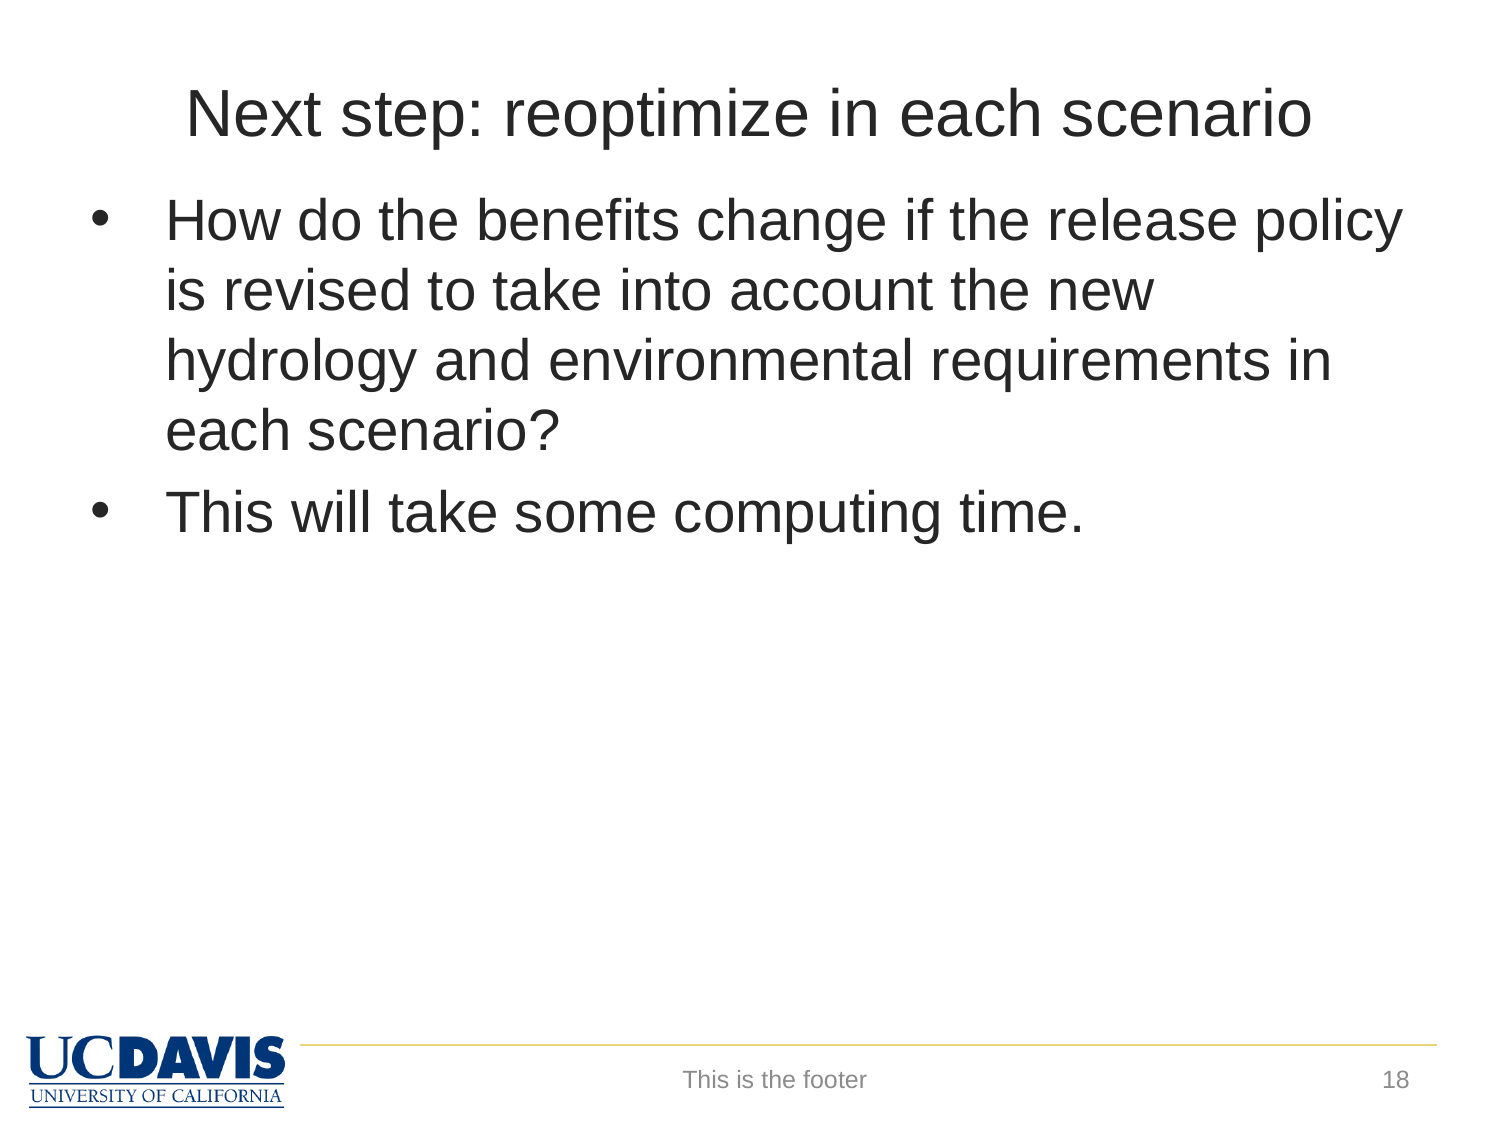

# Next step: reoptimize in each scenario
How do the benefits change if the release policy is revised to take into account the new hydrology and environmental requirements in each scenario?
This will take some computing time.
This is the footer
18